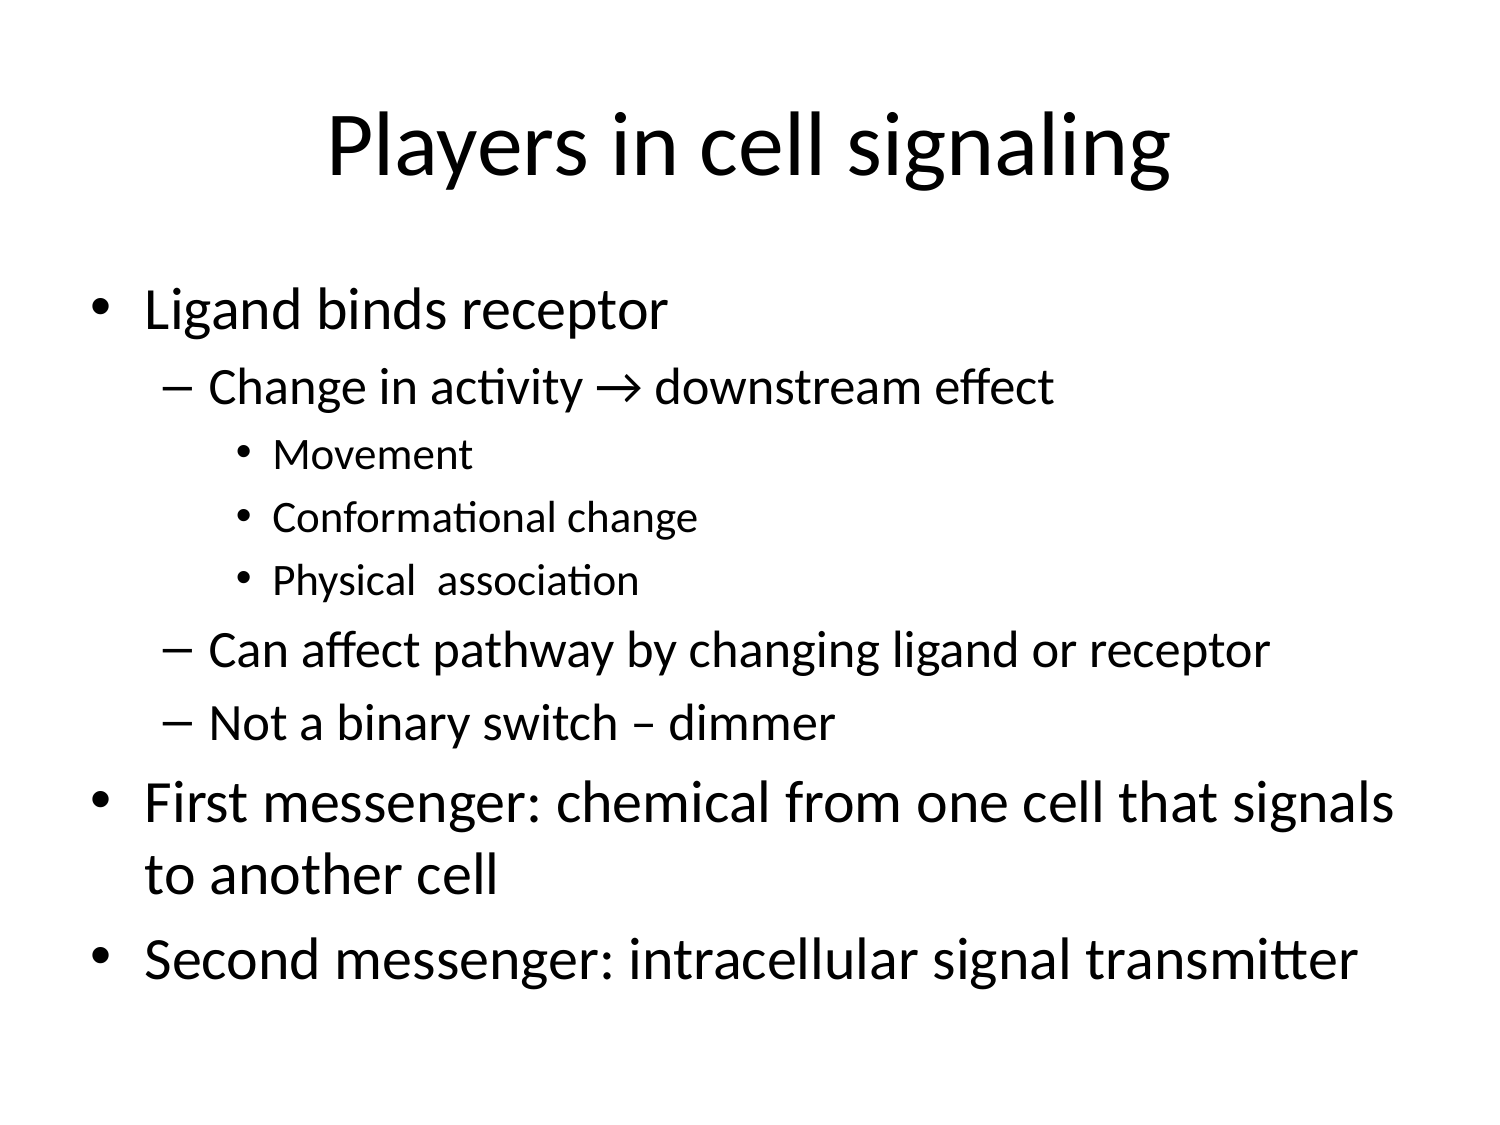

# Players in cell signaling
Ligand binds receptor
Change in activity → downstream effect
Movement
Conformational change
Physical  association
Can affect pathway by changing ligand or receptor
Not a binary switch – dimmer
First messenger: chemical from one cell that signals to another cell
Second messenger: intracellular signal transmitter